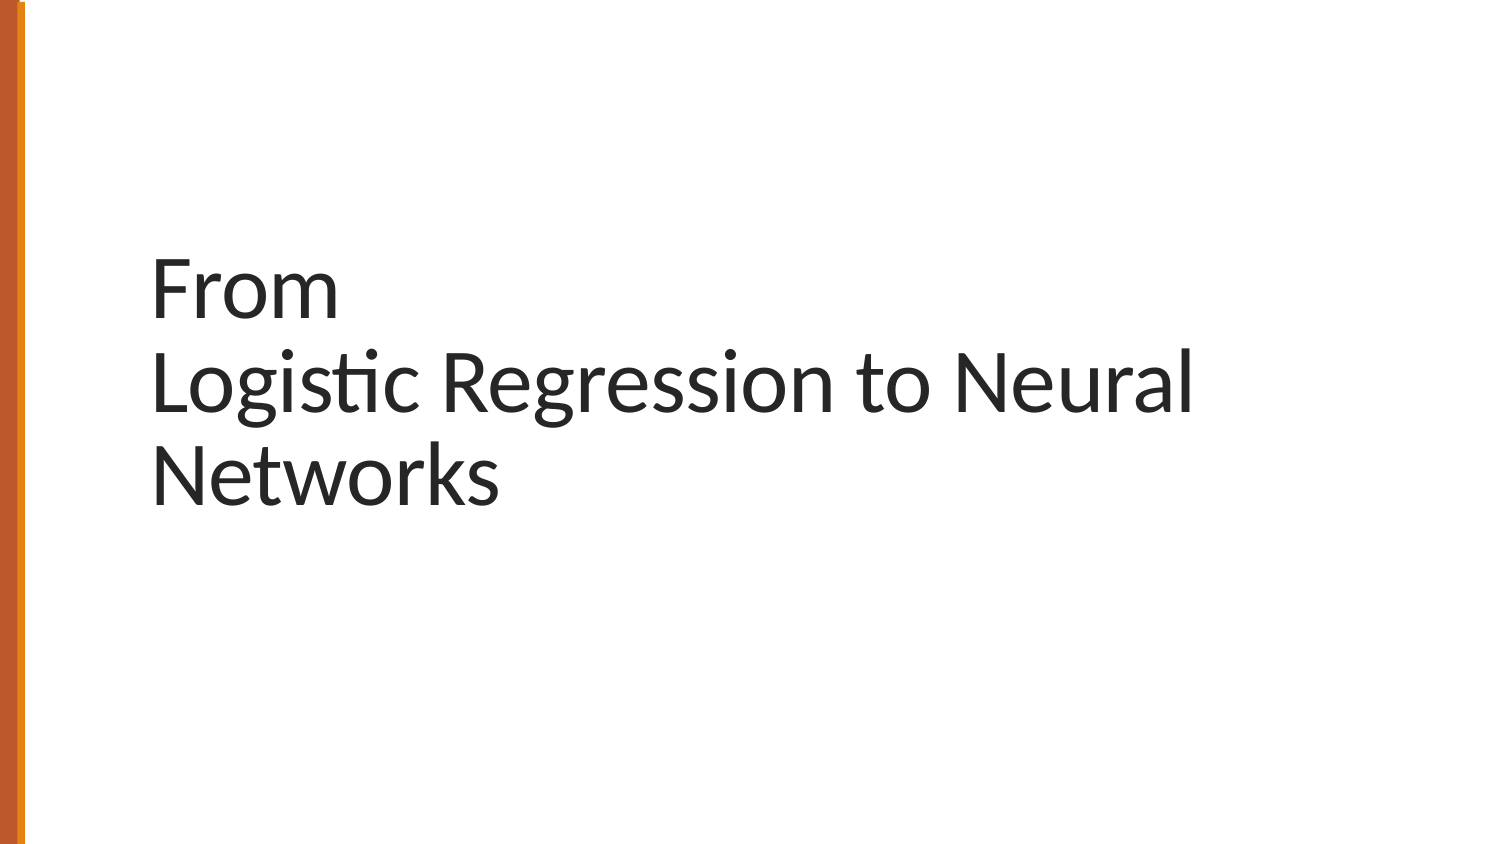

# From Logistic Regression to Neural Networks